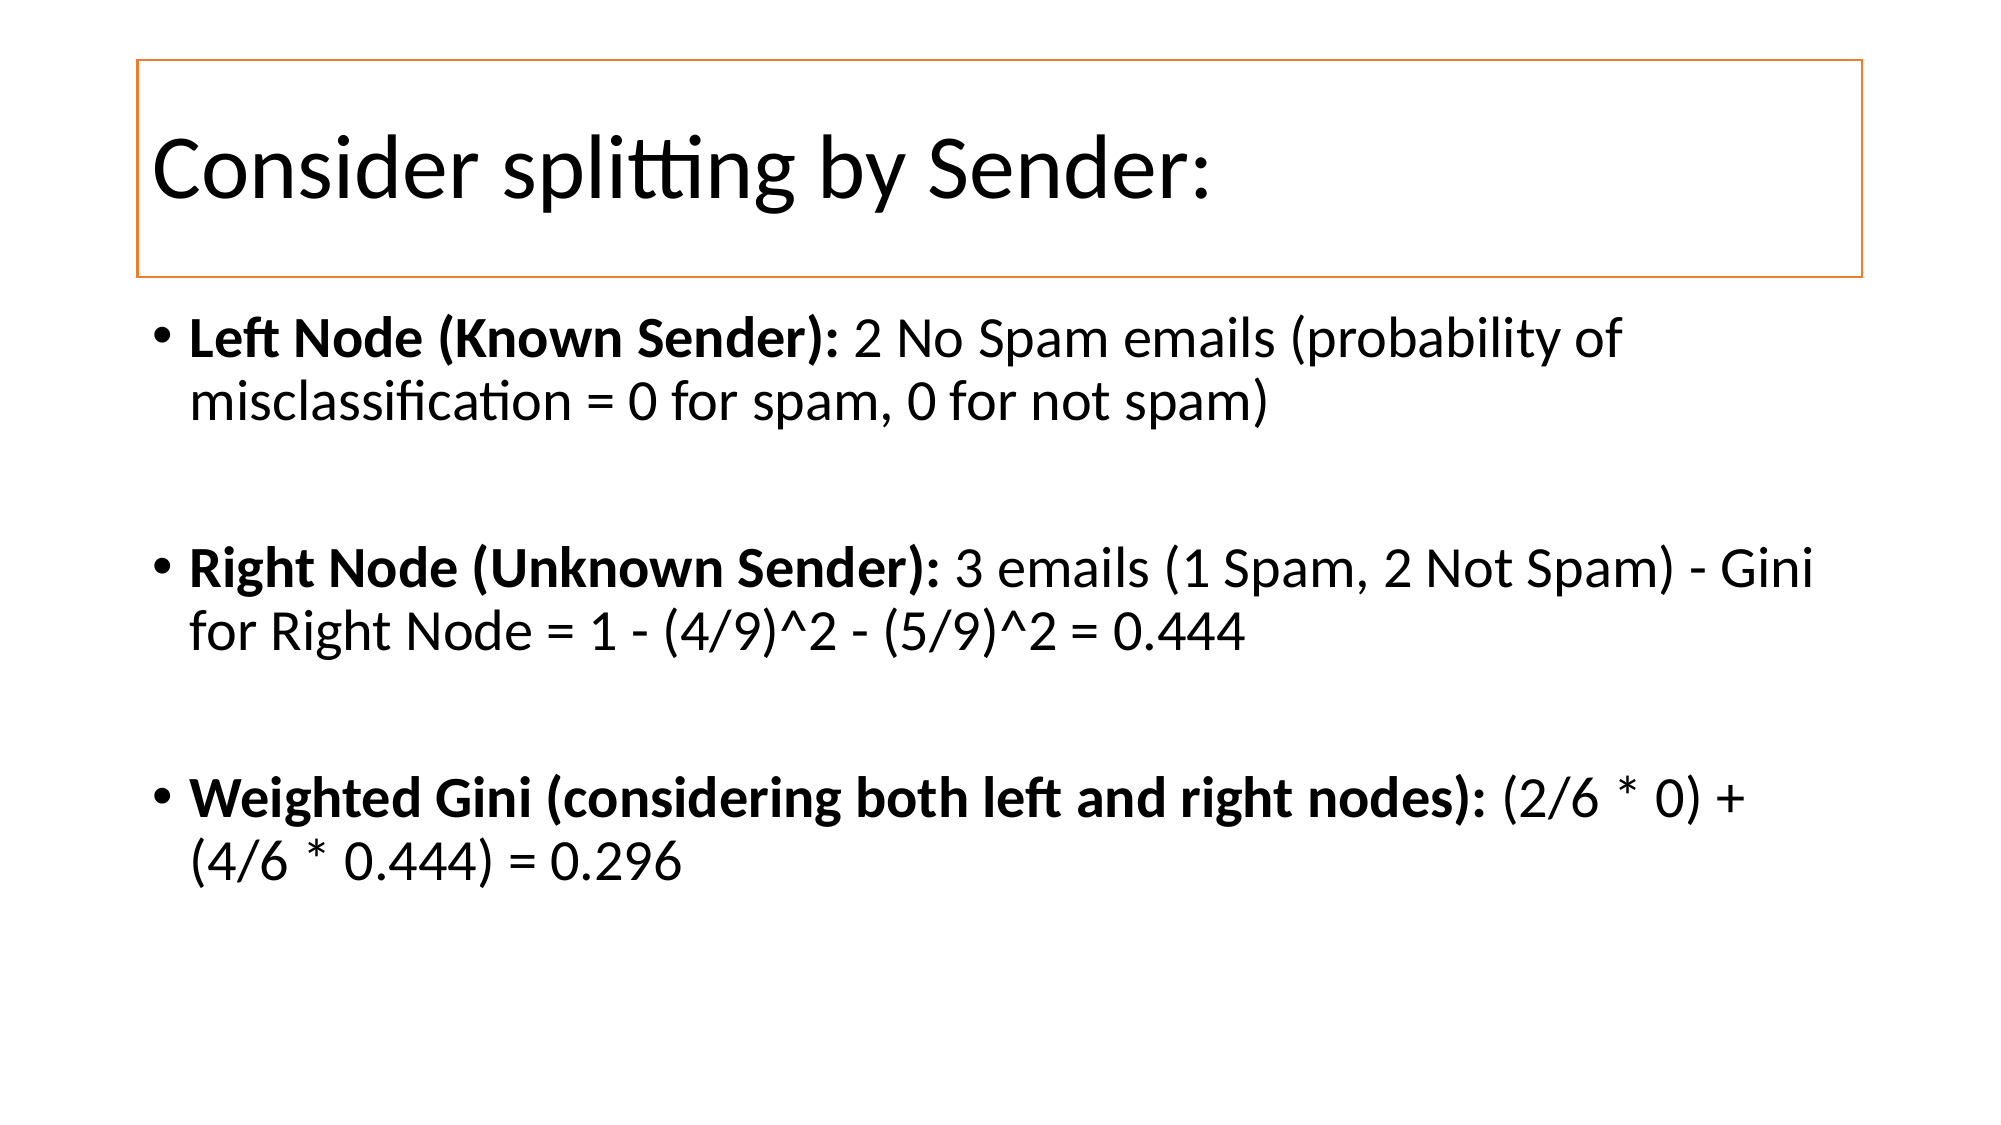

# Consider splitting by Sender:
Left Node (Known Sender): 2 No Spam emails (probability of misclassification = 0 for spam, 0 for not spam)

Right Node (Unknown Sender): 3 emails (1 Spam, 2 Not Spam) - Gini for Right Node = 1 - (4/9)^2 - (5/9)^2 = 0.444

Weighted Gini (considering both left and right nodes): (2/6 * 0) + (4/6 * 0.444) = 0.296